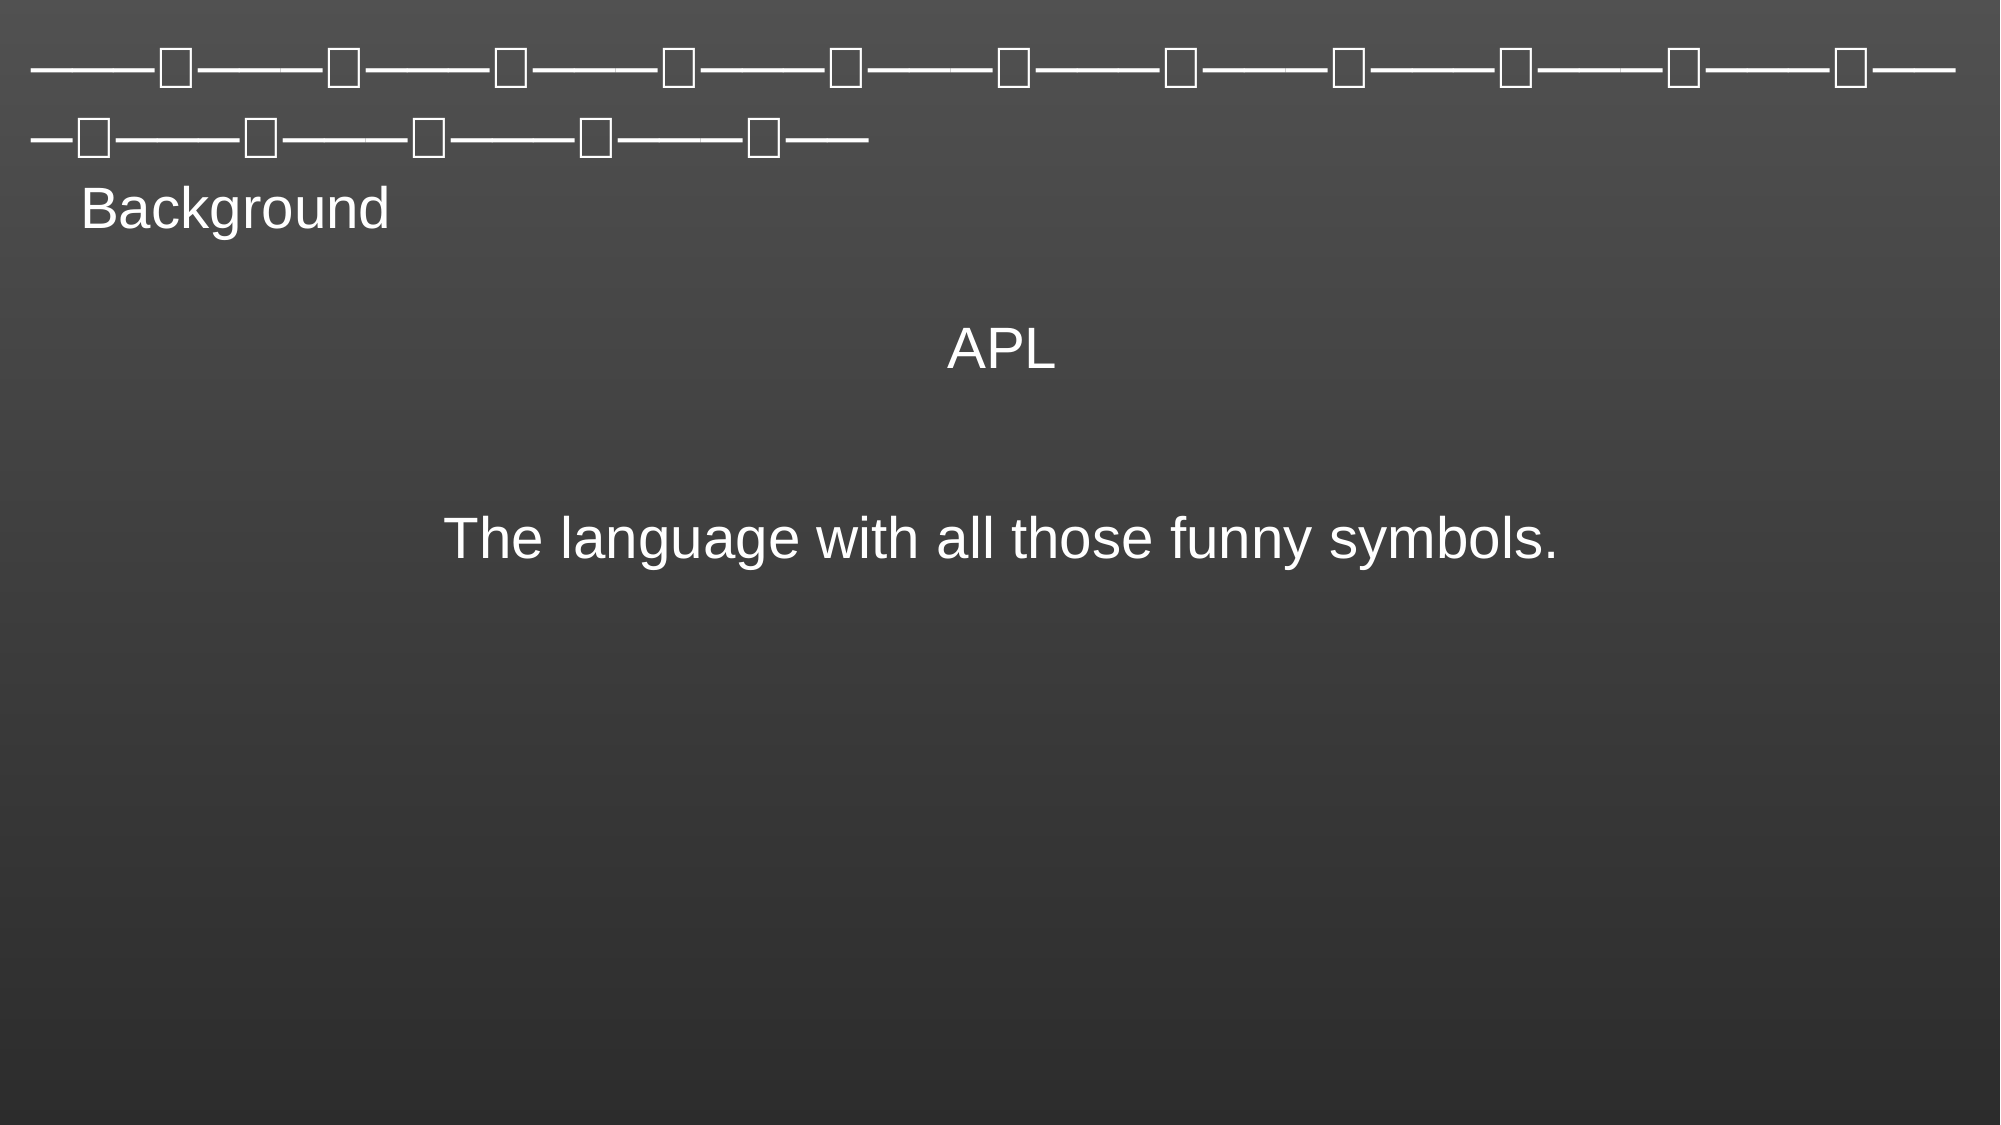

───􀓥───􀓢───􀓢───􀓢───􀓢───􀓢───􀓢───􀓢───􀓢───􀓢───􀓢───􀓢───􀓢───􀓢───􀓢───􀓢──
   Background

APL

The language with all those funny symbols.